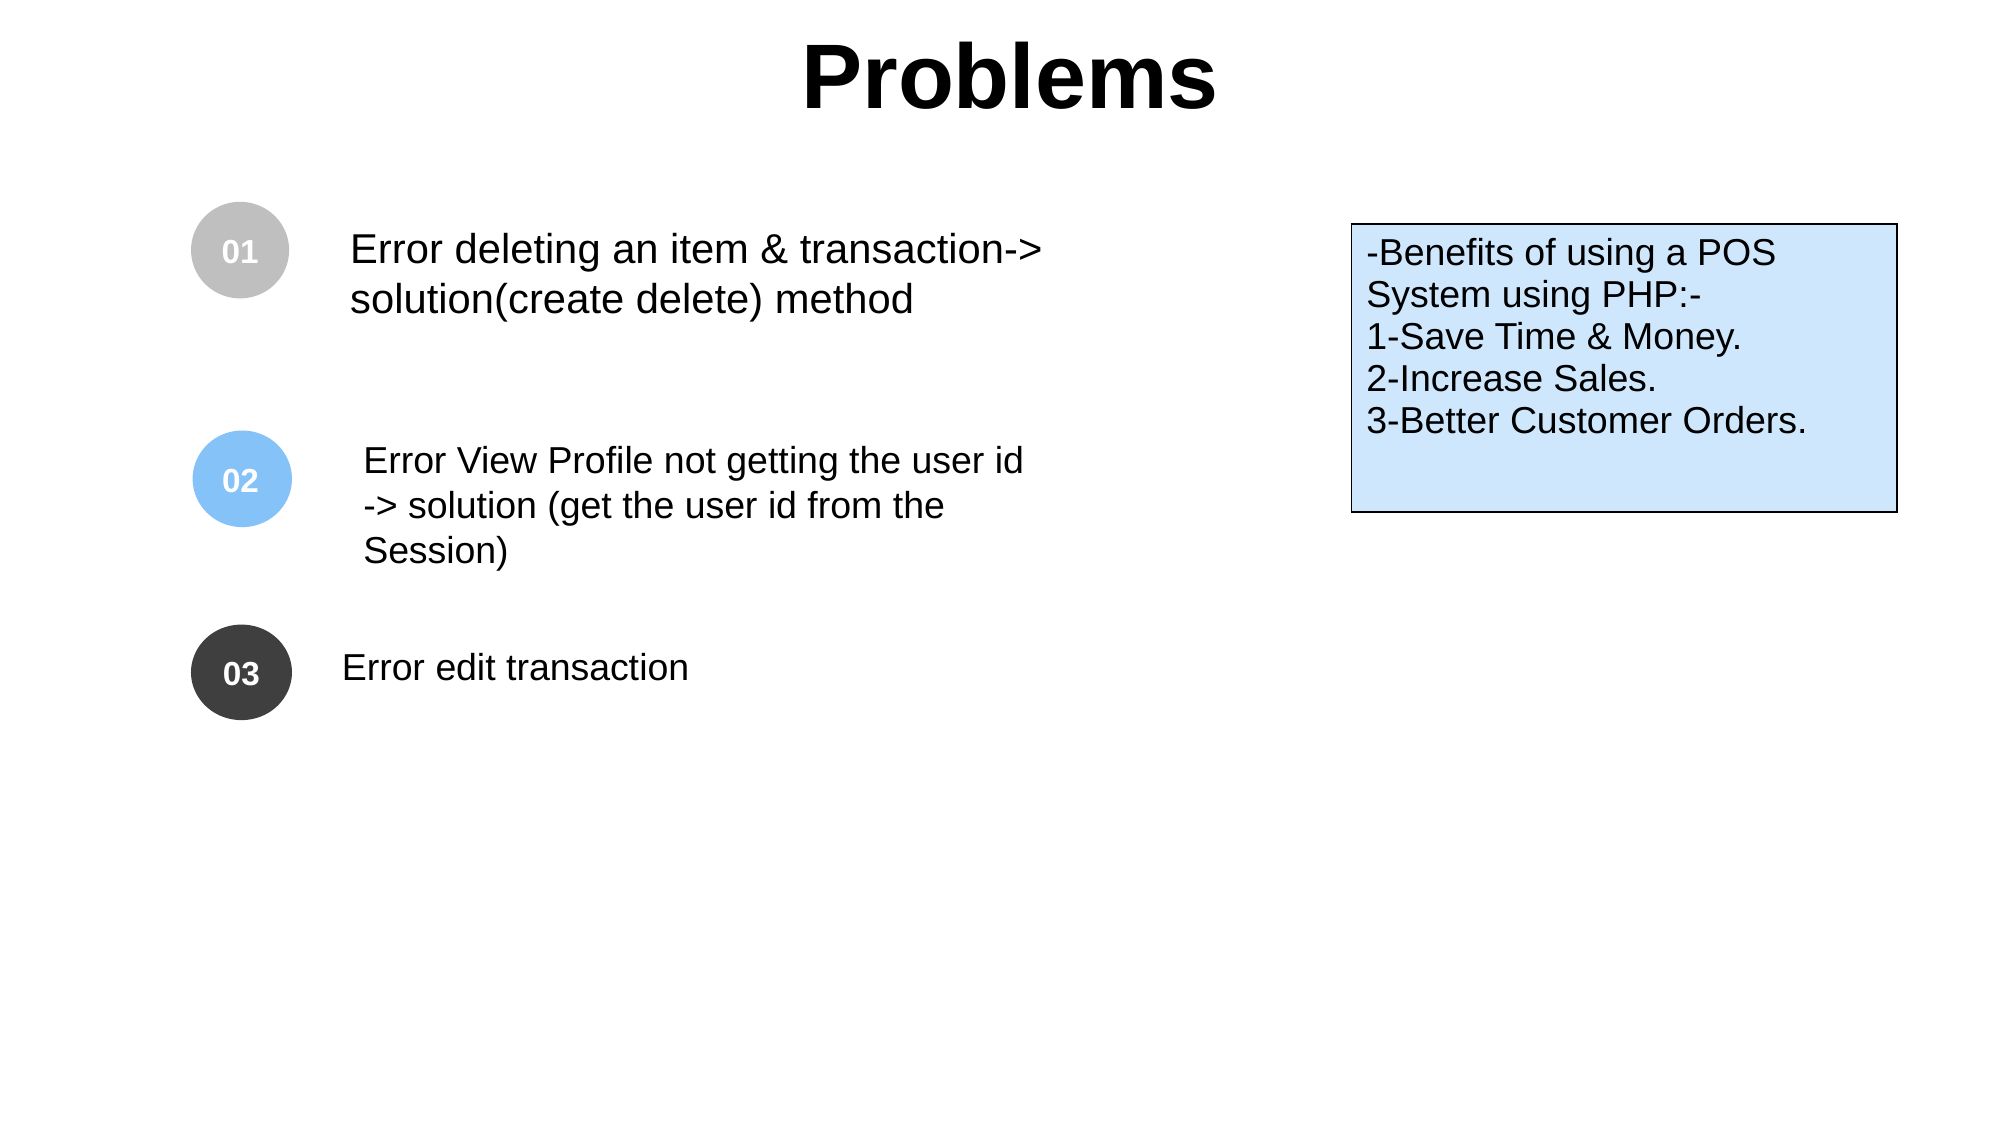

Problems

01
Error deleting an item & transaction-> solution(create delete) method
| -Benefits of using a POS System using PHP:- 1-Save Time & Money. 2-Increase Sales. 3-Better Customer Orders. |
| --- |
Error View Profile not getting the user id
-> solution (get the user id from the Session)
02

03
Error edit transaction